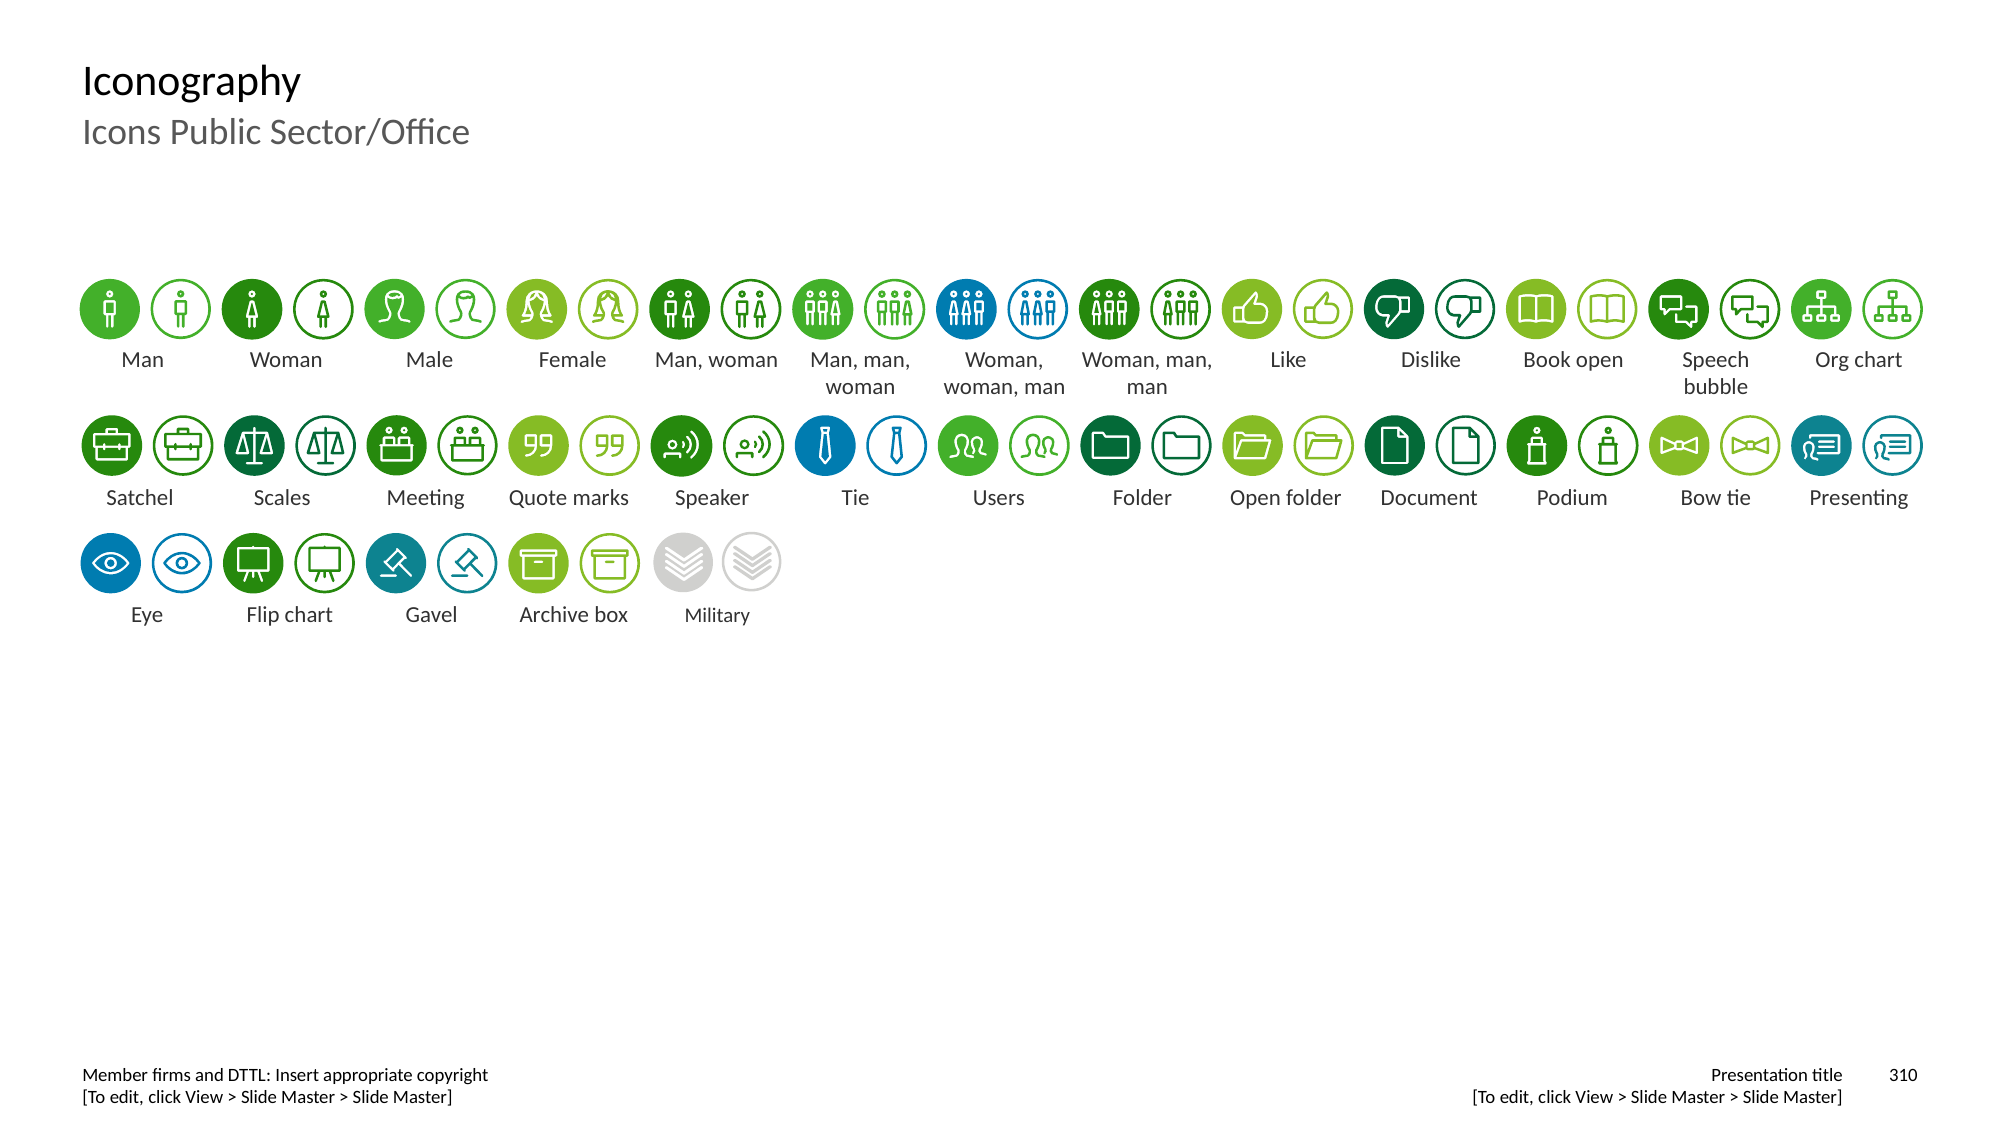

# Iconography
Icons Public Sector/Office

Man
Woman
Male
Female
Man, woman
Man, man, woman
Woman, woman, man
Woman, man, man
Like
Dislike
Book open
Speech bubble
Org chart

Satchel
Scales
Meeting
Quote marks
Speaker
Tie
Users
Folder
Open folder
Document
Podium
Bow tie
Presenting

Eye
Flip chart
Gavel
Archive box
Military